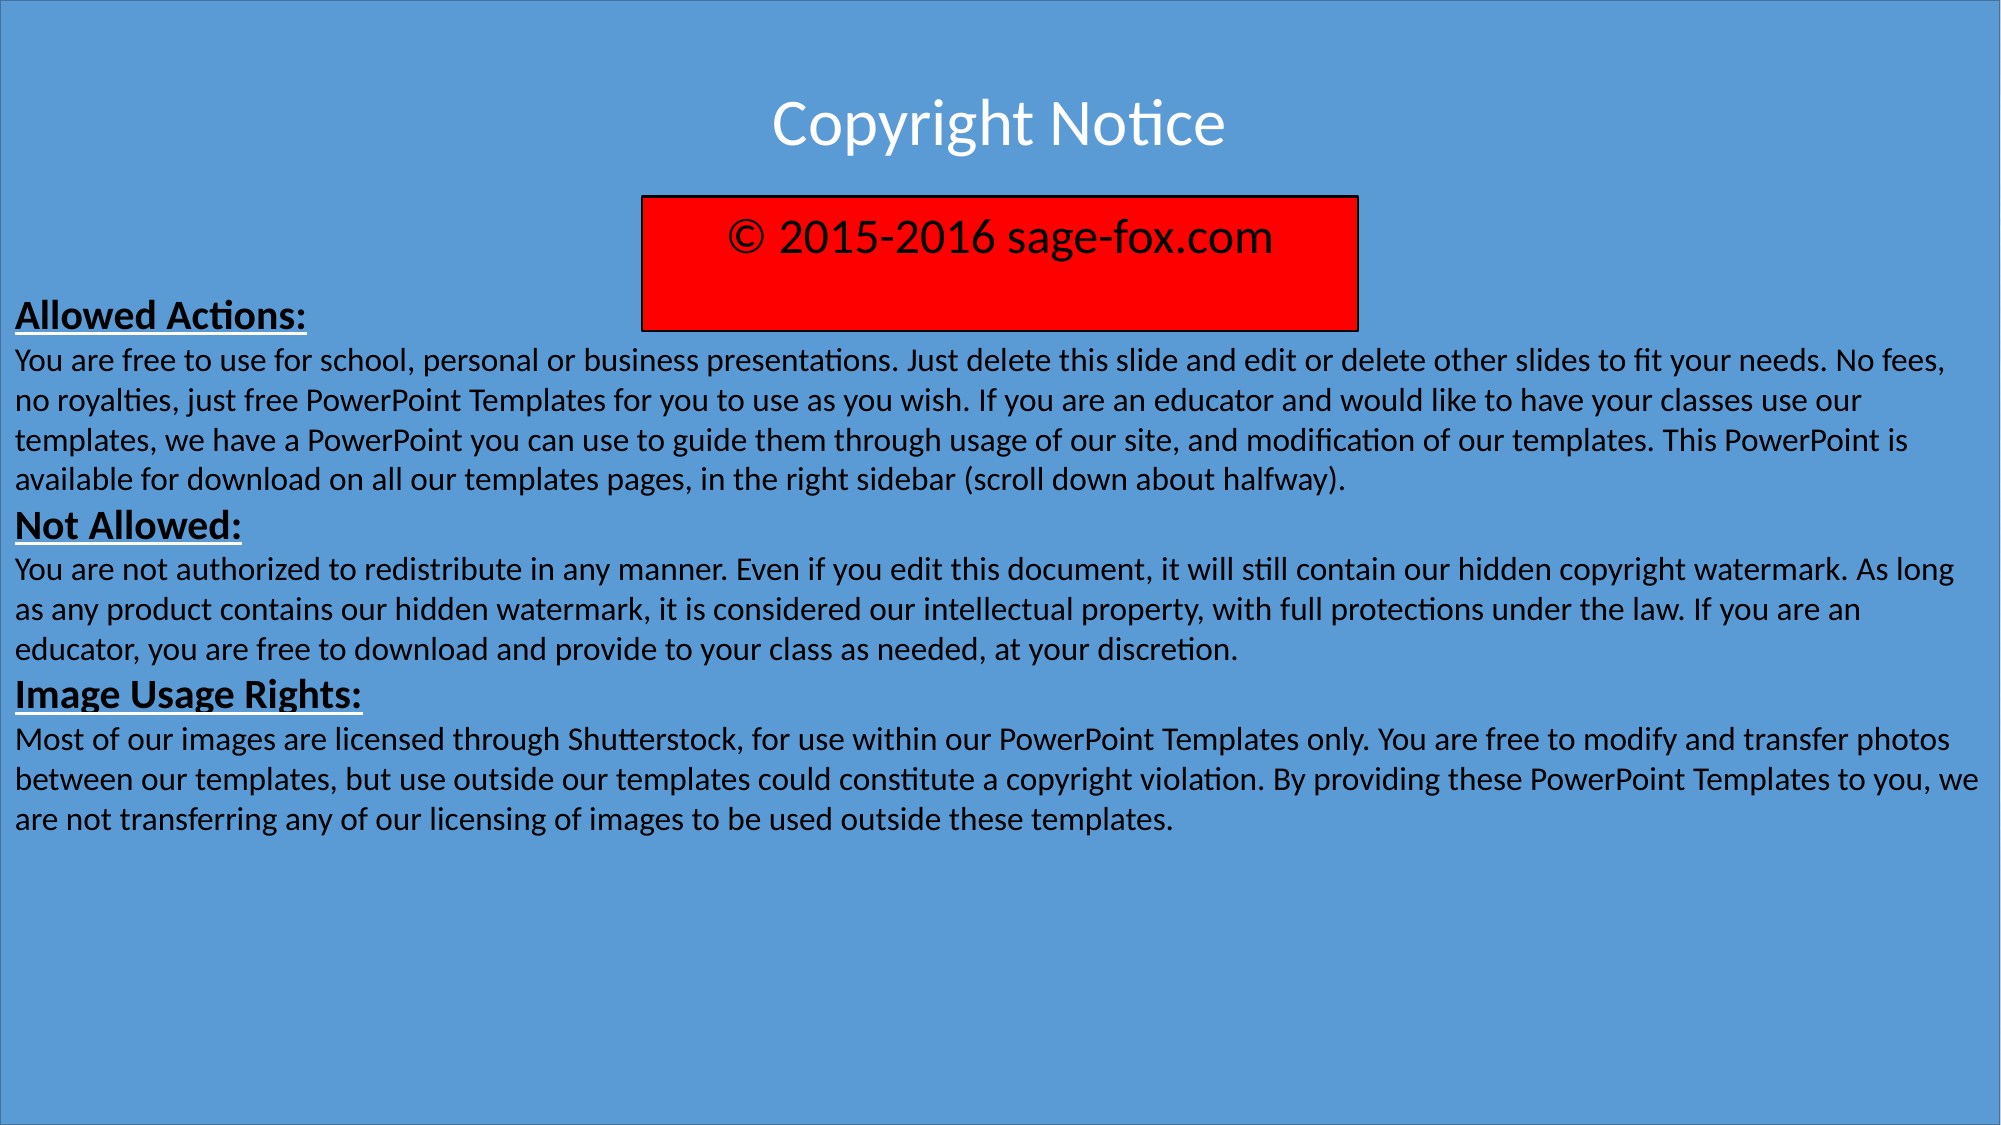

Allowed Actions:
You are free to use for school, personal or business presentations. Just delete this slide and edit or delete other slides to fit your needs. No fees, no royalties, just free PowerPoint Templates for you to use as you wish. If you are an educator and would like to have your classes use our templates, we have a PowerPoint you can use to guide them through usage of our site, and modification of our templates. This PowerPoint is available for download on all our templates pages, in the right sidebar (scroll down about halfway).
Not Allowed:
You are not authorized to redistribute in any manner. Even if you edit this document, it will still contain our hidden copyright watermark. As long as any product contains our hidden watermark, it is considered our intellectual property, with full protections under the law. If you are an educator, you are free to download and provide to your class as needed, at your discretion.
Image Usage Rights:
Most of our images are licensed through Shutterstock, for use within our PowerPoint Templates only. You are free to modify and transfer photos between our templates, but use outside our templates could constitute a copyright violation. By providing these PowerPoint Templates to you, we are not transferring any of our licensing of images to be used outside these templates.
Copyright Notice
© 2015-2016 sage-fox.com